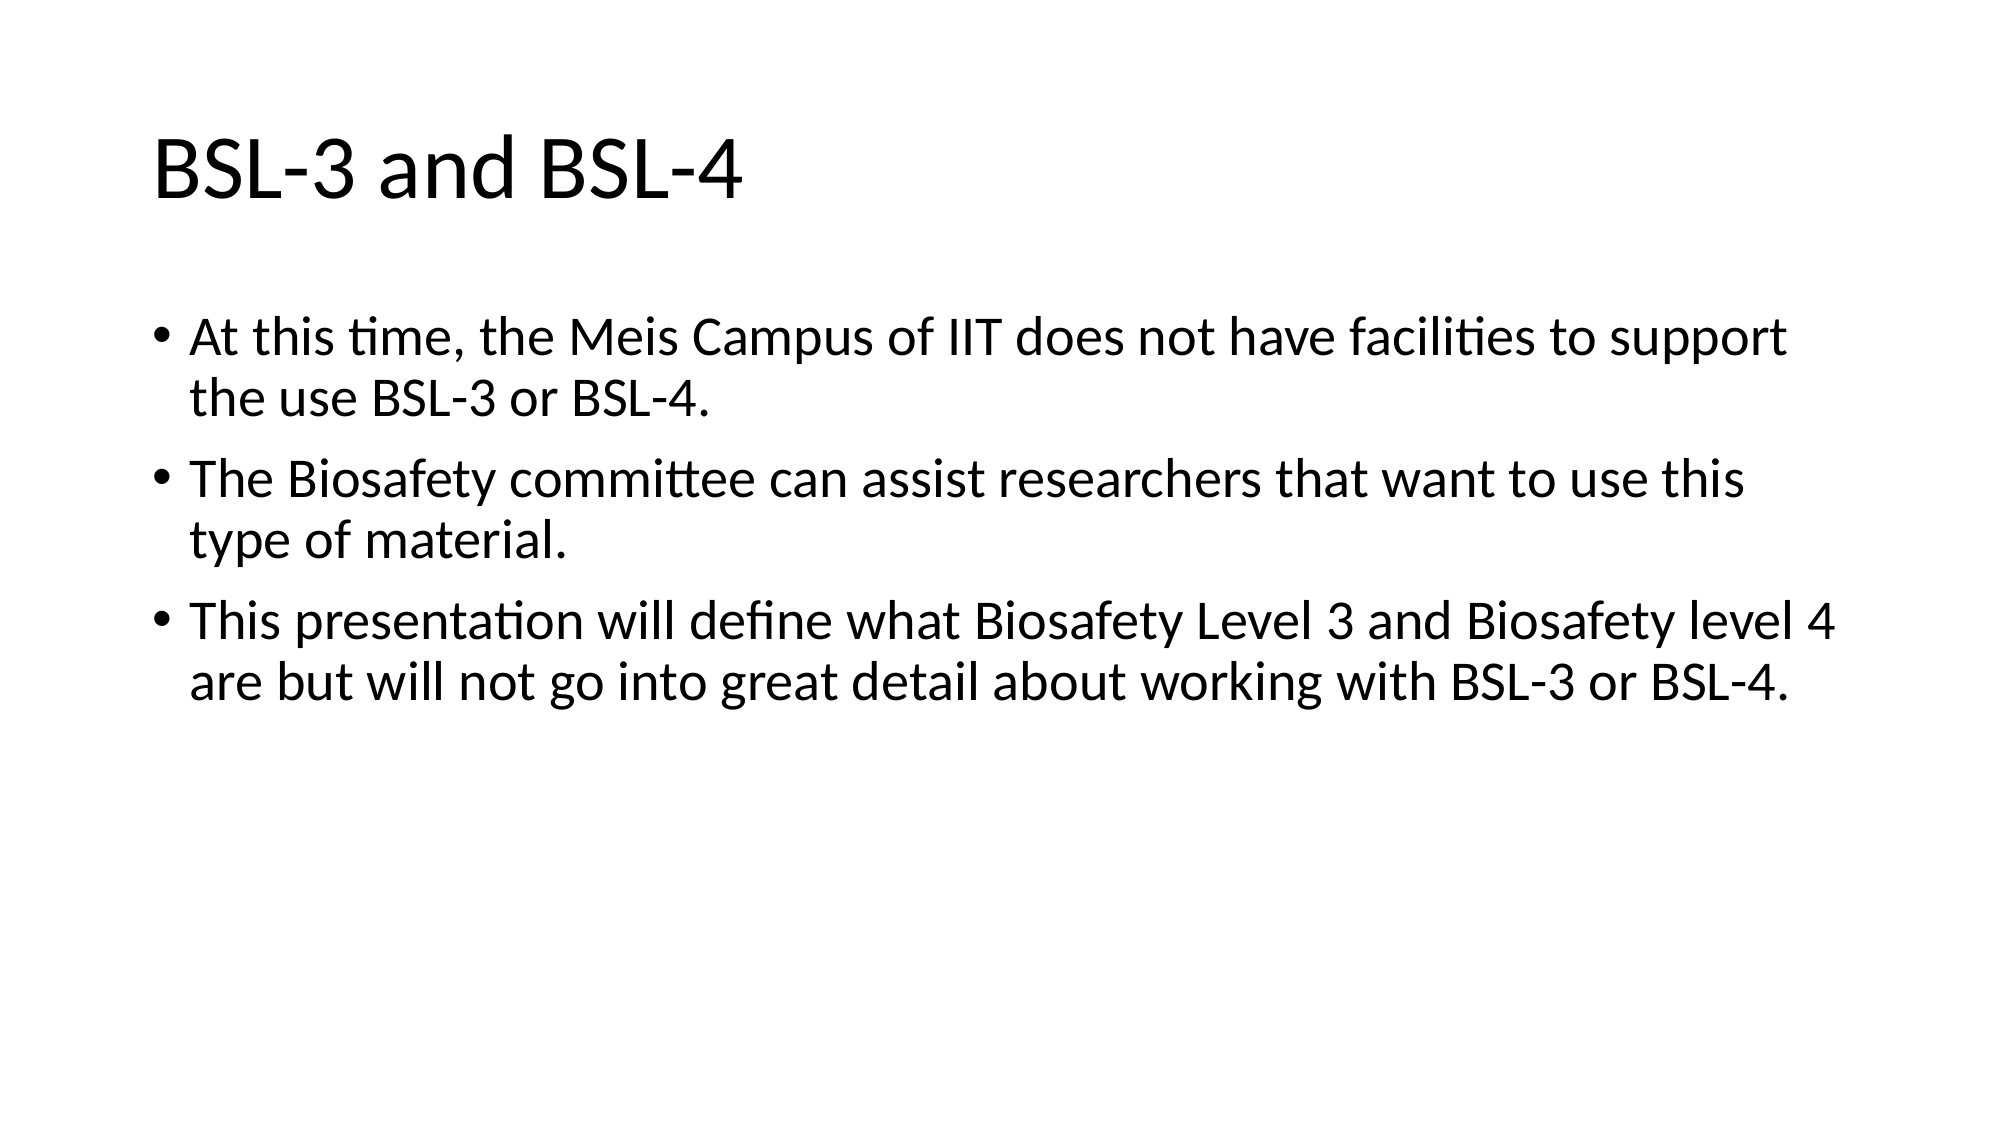

# BSL-3 and BSL-4
At this time, the Meis Campus of IIT does not have facilities to support the use BSL-3 or BSL-4.
The Biosafety committee can assist researchers that want to use this type of material.
This presentation will define what Biosafety Level 3 and Biosafety level 4 are but will not go into great detail about working with BSL-3 or BSL-4.